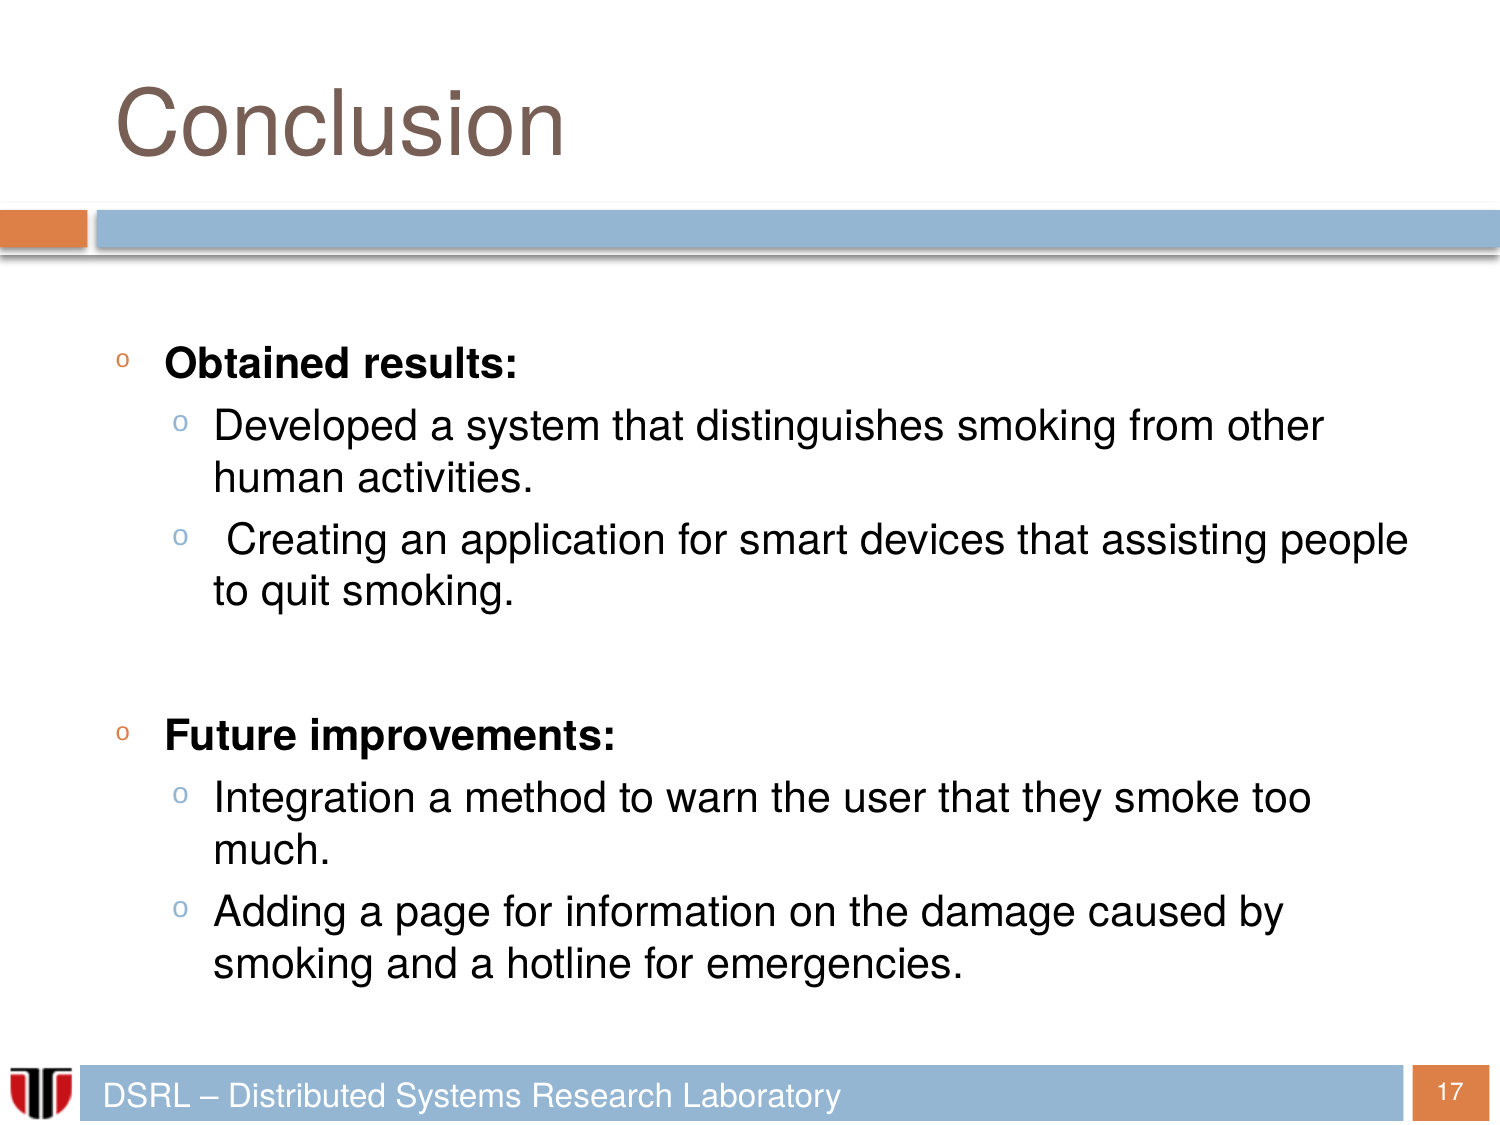

# Conclusion

Obtained results:
Developed a system that distinguishes smoking from other human activities.
 Creating an application for smart devices that assisting people to quit smoking.

Future improvements:
Integration a method to warn the user that they smoke too much.
Adding a page for information on the damage caused by smoking and a hotline for emergencies.

17